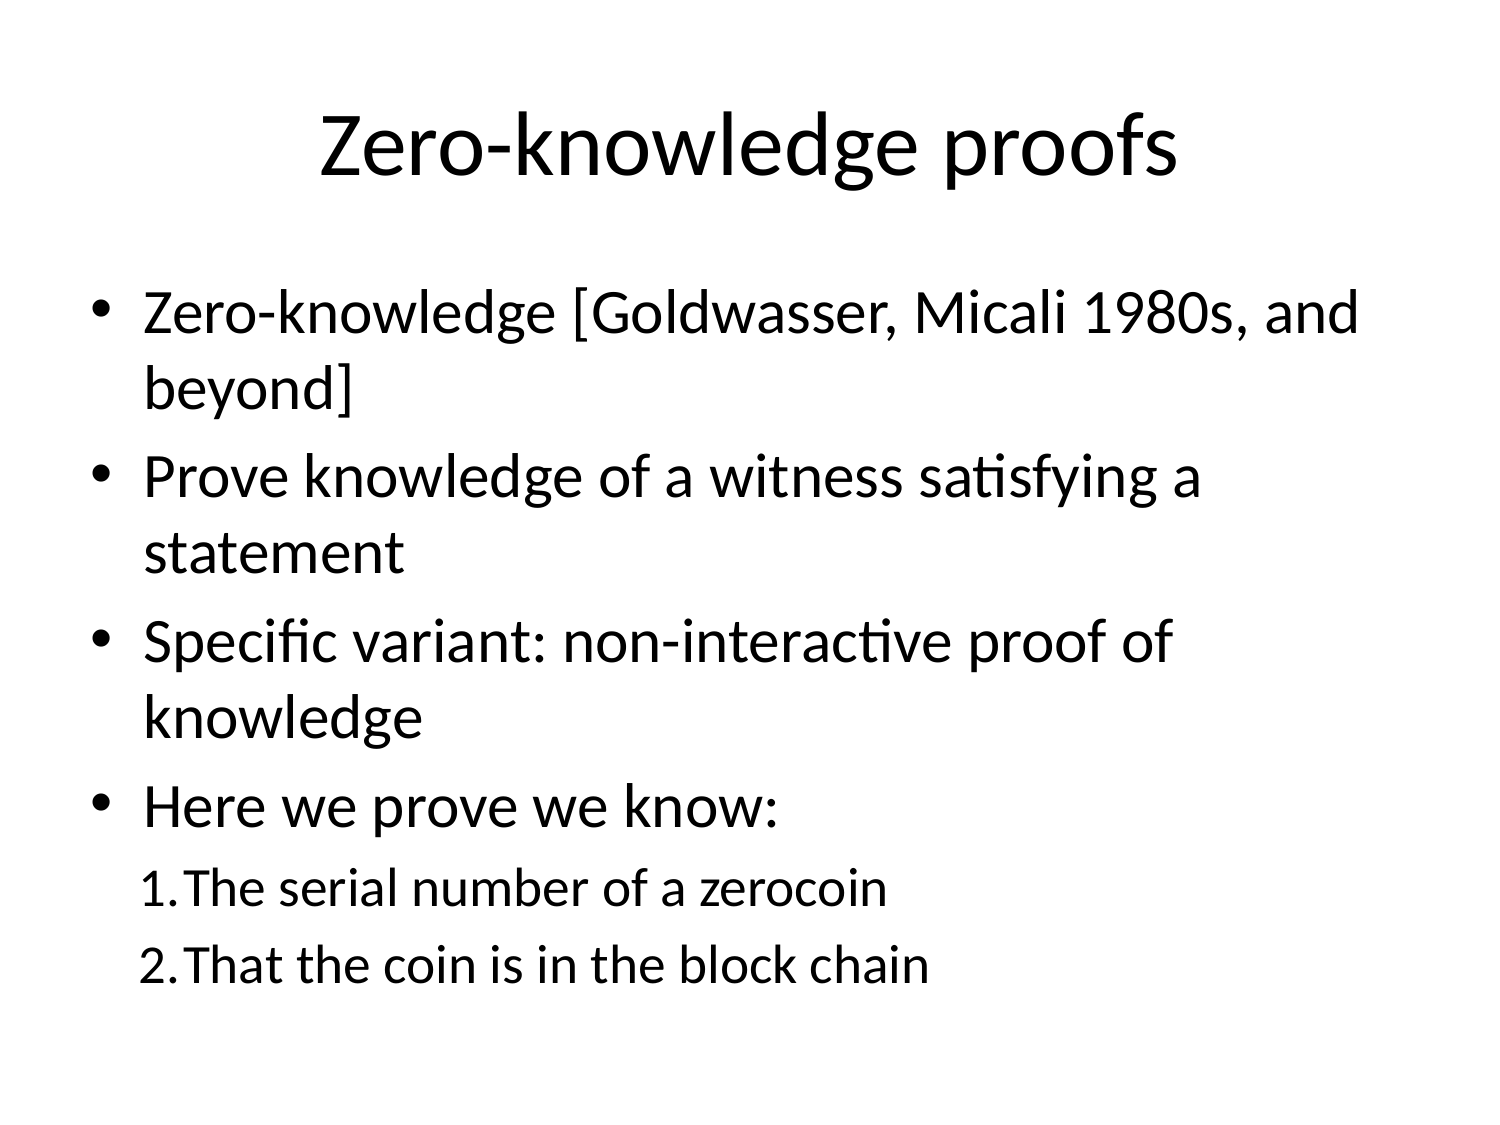

# Zero-knowledge proofs
Zero-knowledge [Goldwasser, Micali 1980s, and beyond]
Prove knowledge of a witness satisfying a statement
Specific variant: non-interactive proof of knowledge
Here we prove we know:
The serial number of a zerocoin
That the coin is in the block chain